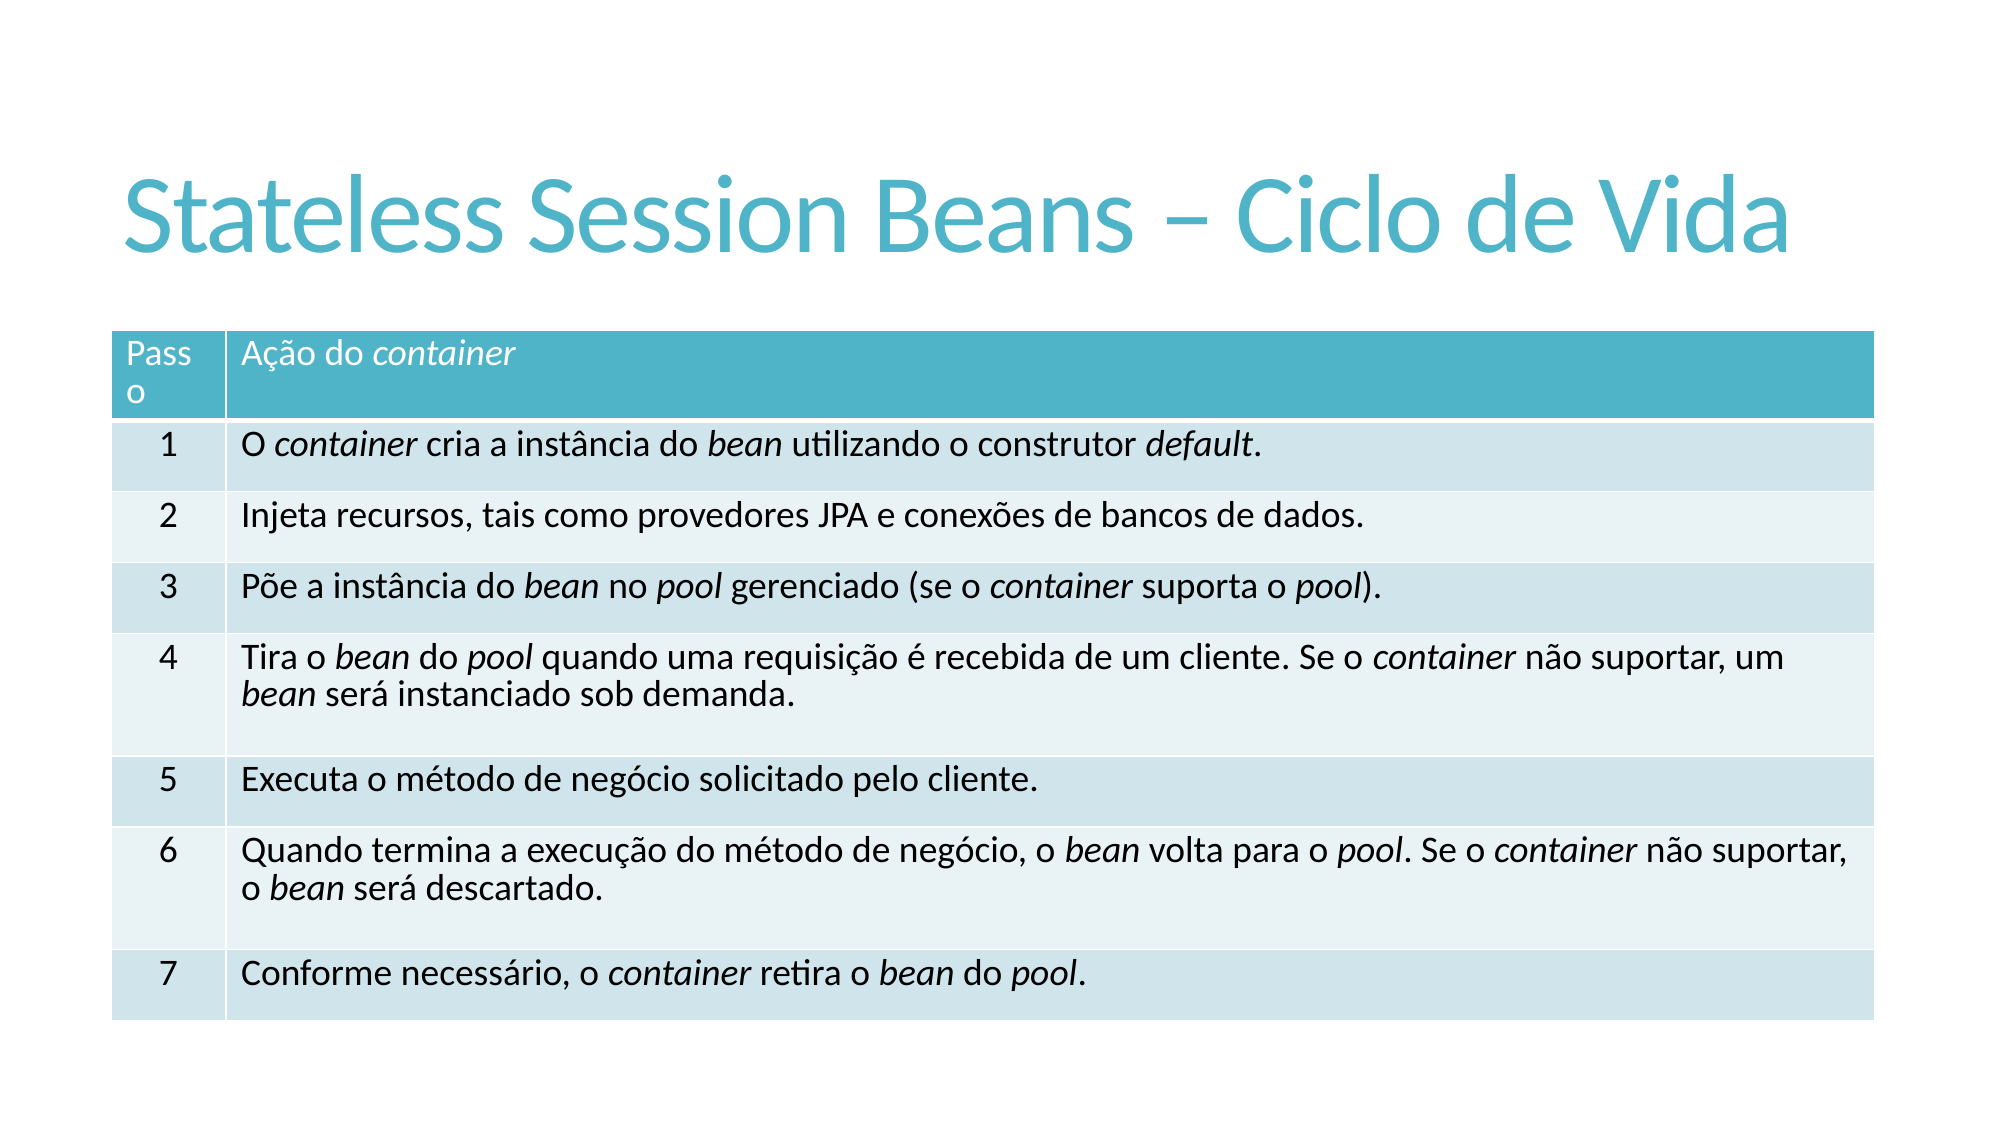

# Stateless Session Beans – Ciclo de Vida
| Passo | Ação do container |
| --- | --- |
| 1 | O container cria a instância do bean utilizando o construtor default. |
| 2 | Injeta recursos, tais como provedores JPA e conexões de bancos de dados. |
| 3 | Põe a instância do bean no pool gerenciado (se o container suporta o pool). |
| 4 | Tira o bean do pool quando uma requisição é recebida de um cliente. Se o container não suportar, um bean será instanciado sob demanda. |
| 5 | Executa o método de negócio solicitado pelo cliente. |
| 6 | Quando termina a execução do método de negócio, o bean volta para o pool. Se o container não suportar, o bean será descartado. |
| 7 | Conforme necessário, o container retira o bean do pool. |